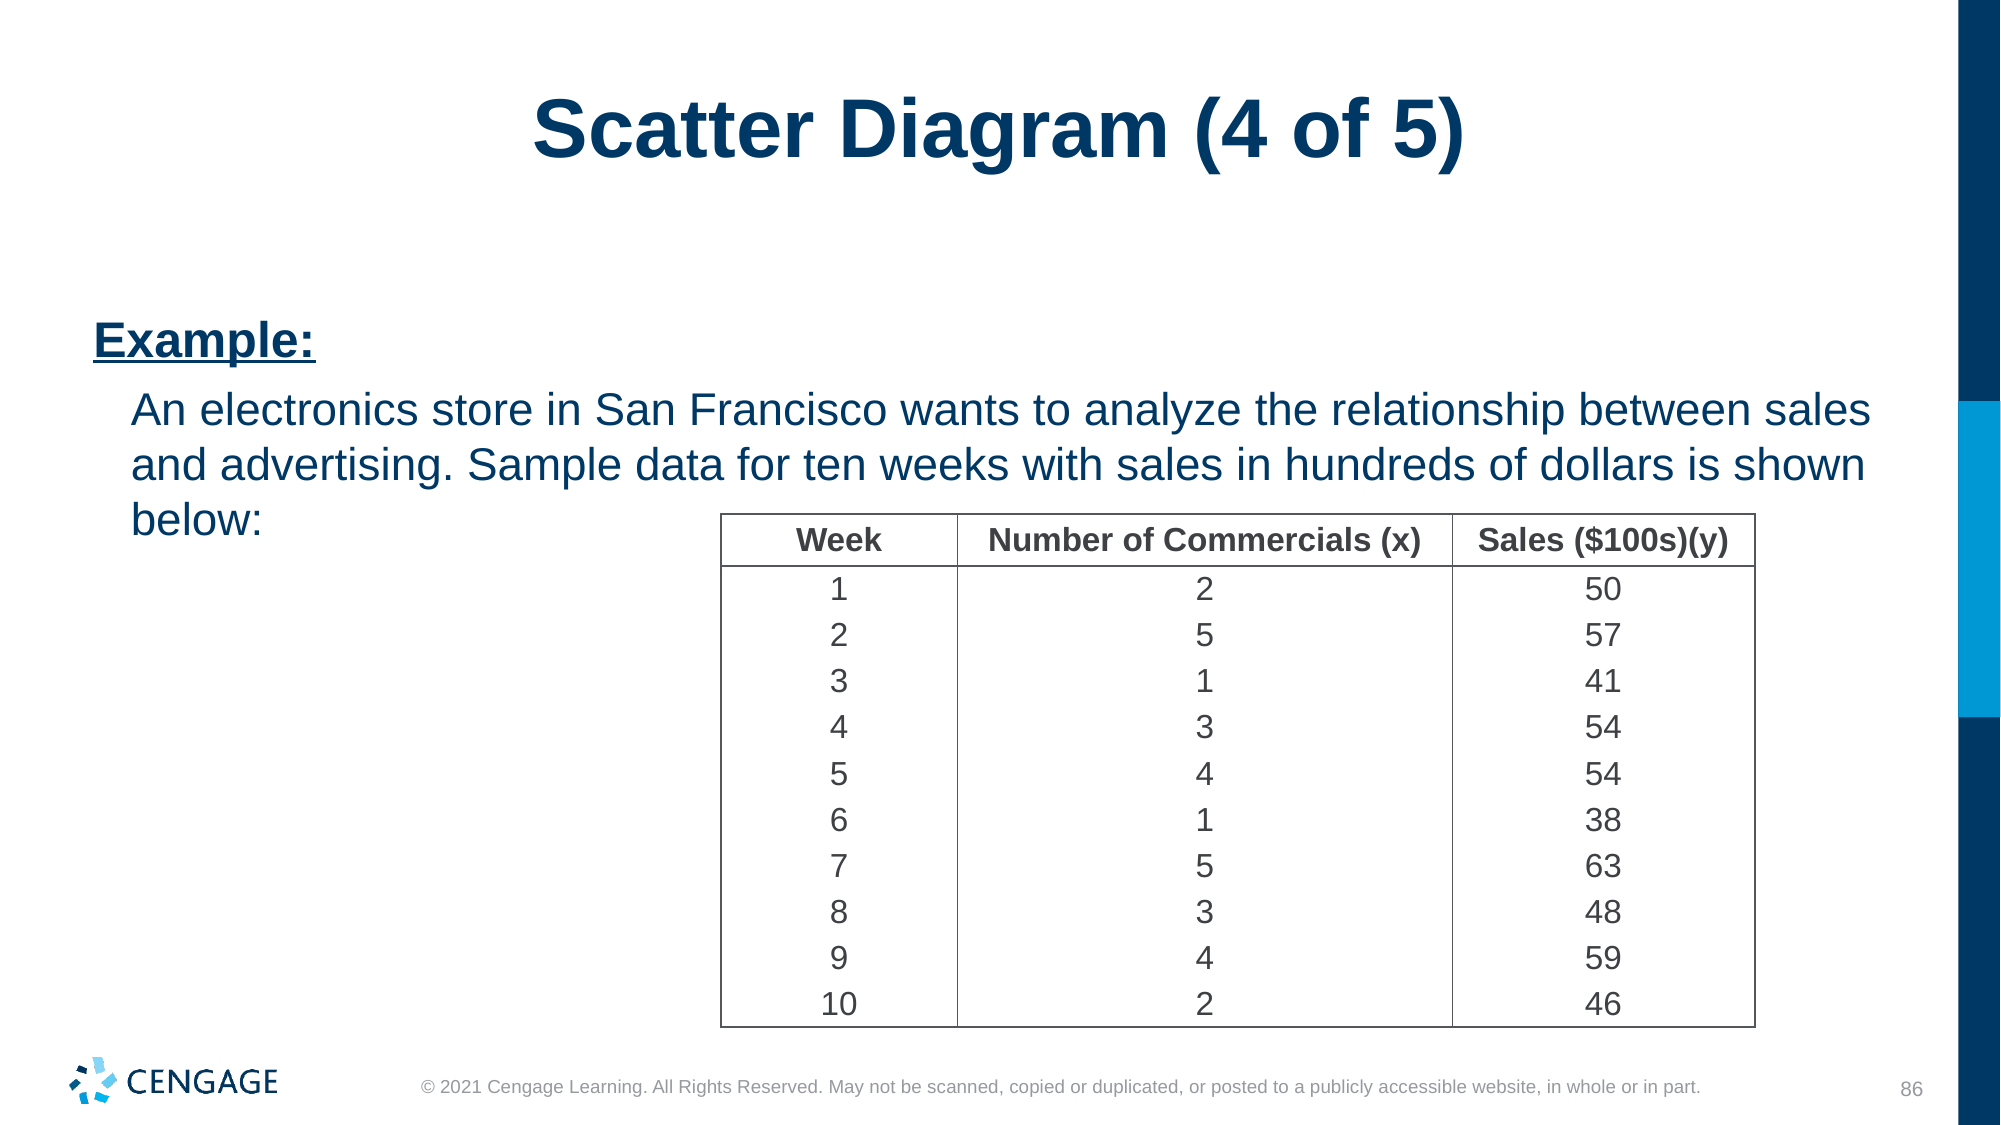

# Scatter Diagram (4 of 5)
Example:
An electronics store in San Francisco wants to analyze the relationship between sales and advertising. Sample data for ten weeks with sales in hundreds of dollars is shown below:
| Week | Number of Commercials (x) | Sales ($100s)(y) |
| --- | --- | --- |
| 1 | 2 | 50 |
| 2 | 5 | 57 |
| 3 | 1 | 41 |
| 4 | 3 | 54 |
| 5 | 4 | 54 |
| 6 | 1 | 38 |
| 7 | 5 | 63 |
| 8 | 3 | 48 |
| 9 | 4 | 59 |
| 10 | 2 | 46 |